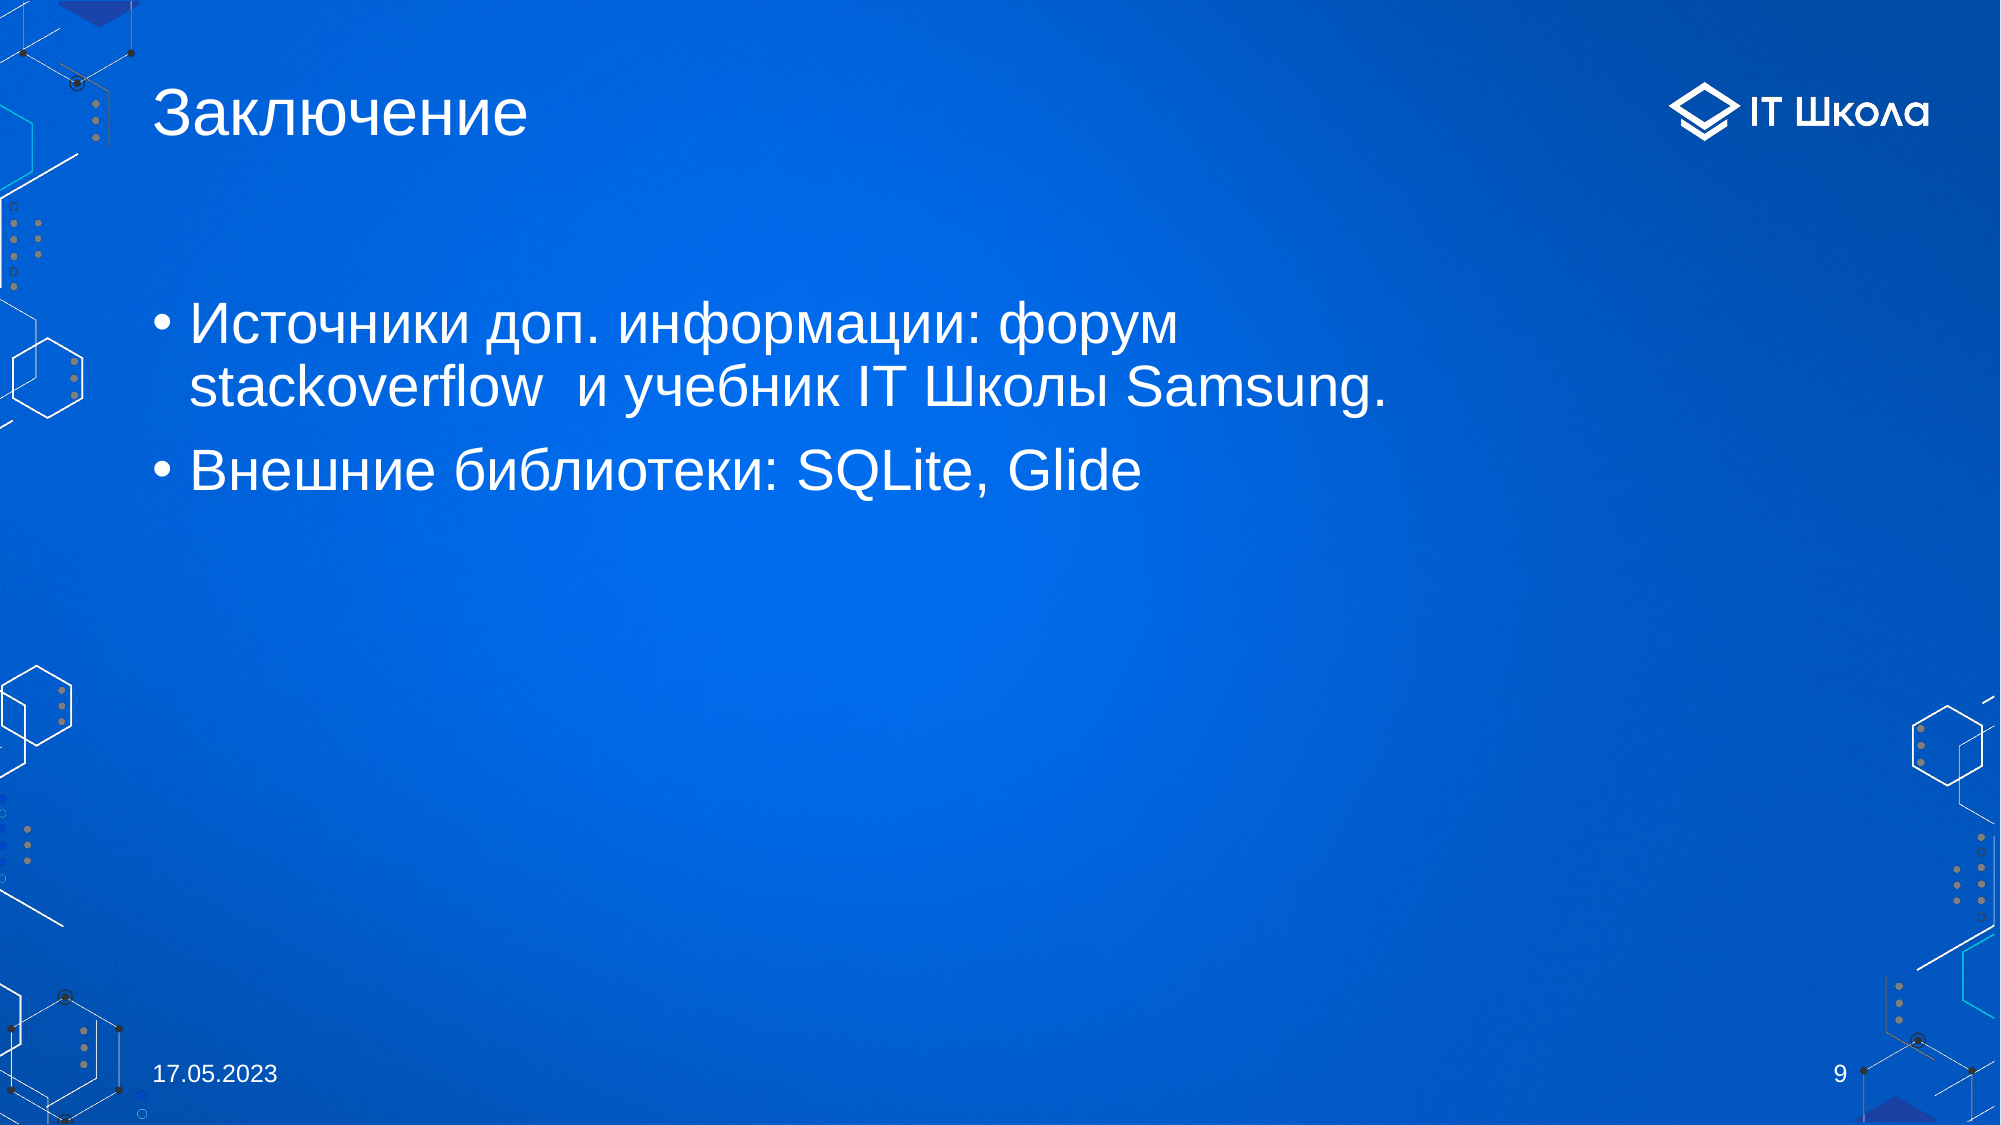

# Заключение

Источники доп. информации: форум stackoverflow  и учебник IT Школы Samsung.
Внешние библиотеки: SQLite, Glide
17.05.2023
9